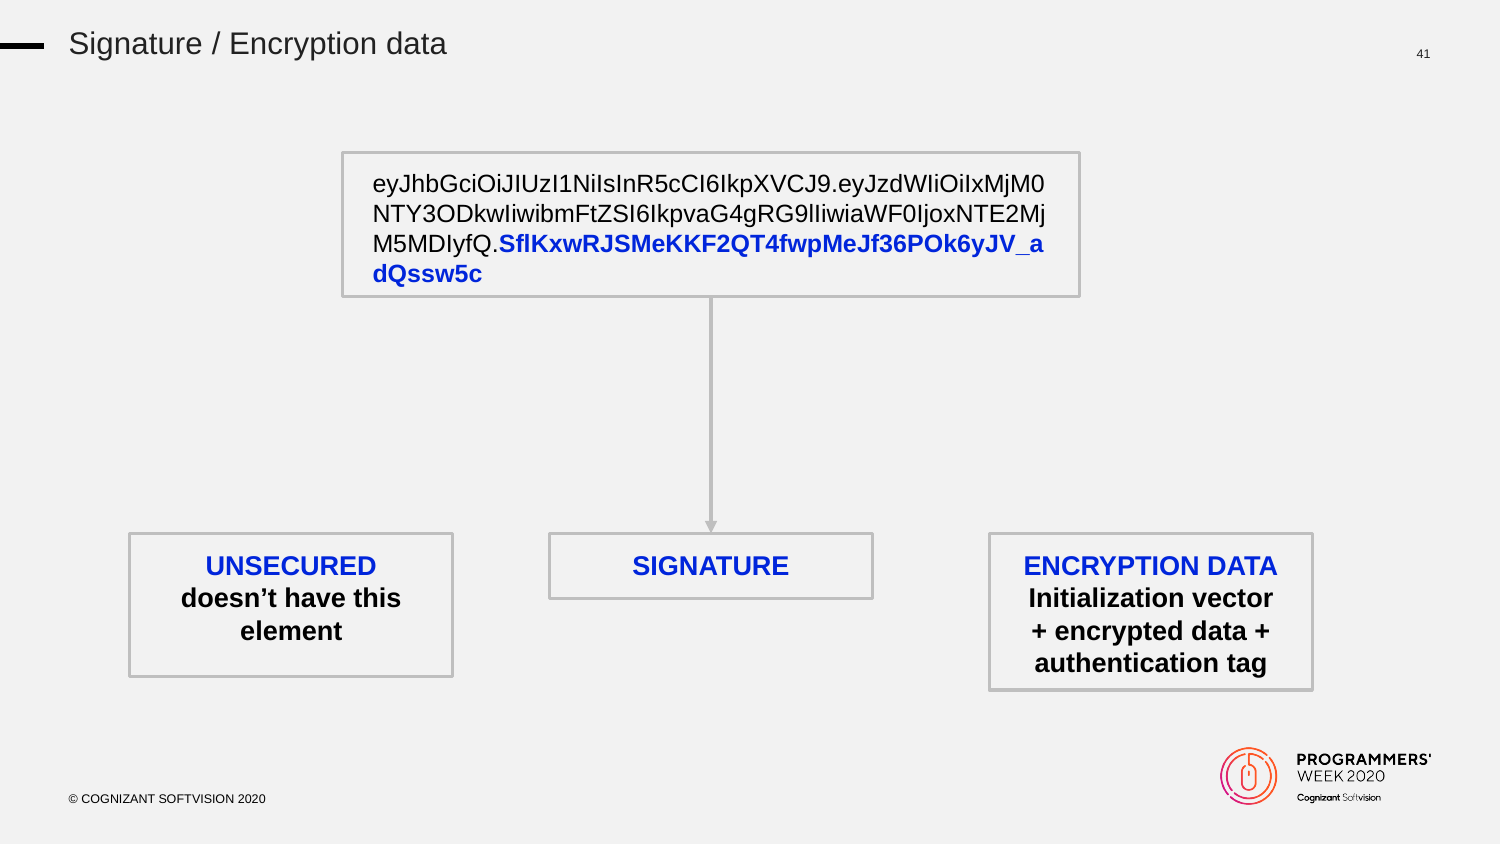

Signature / Encryption data

eyJhbGciOiJIUzI1NiIsInR5cCI6IkpXVCJ9.eyJzdWIiOiIxMjM0NTY3ODkwIiwibmFtZSI6IkpvaG4gRG9lIiwiaWF0IjoxNTE2MjM5MDIyfQ.SflKxwRJSMeKKF2QT4fwpMeJf36POk6yJV_adQssw5c
UNSECURED
doesn’t have this element
SIGNATURE
ENCRYPTION DATA
Initialization vector + encrypted data + authentication tag